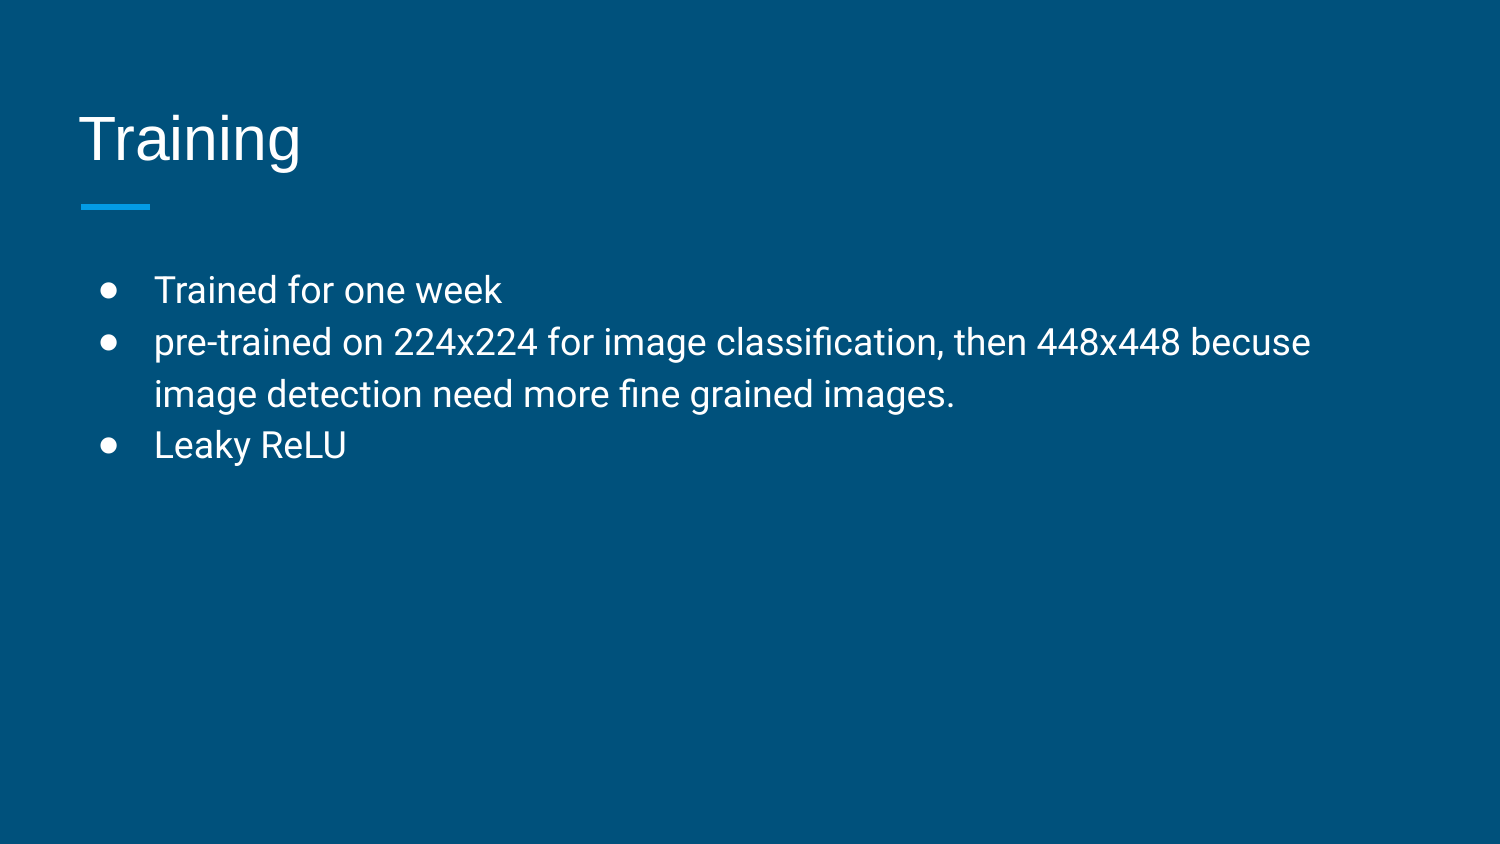

# Training
Trained for one week
pre-trained on 224x224 for image classification, then 448x448 becuse image detection need more fine grained images.
Leaky ReLU